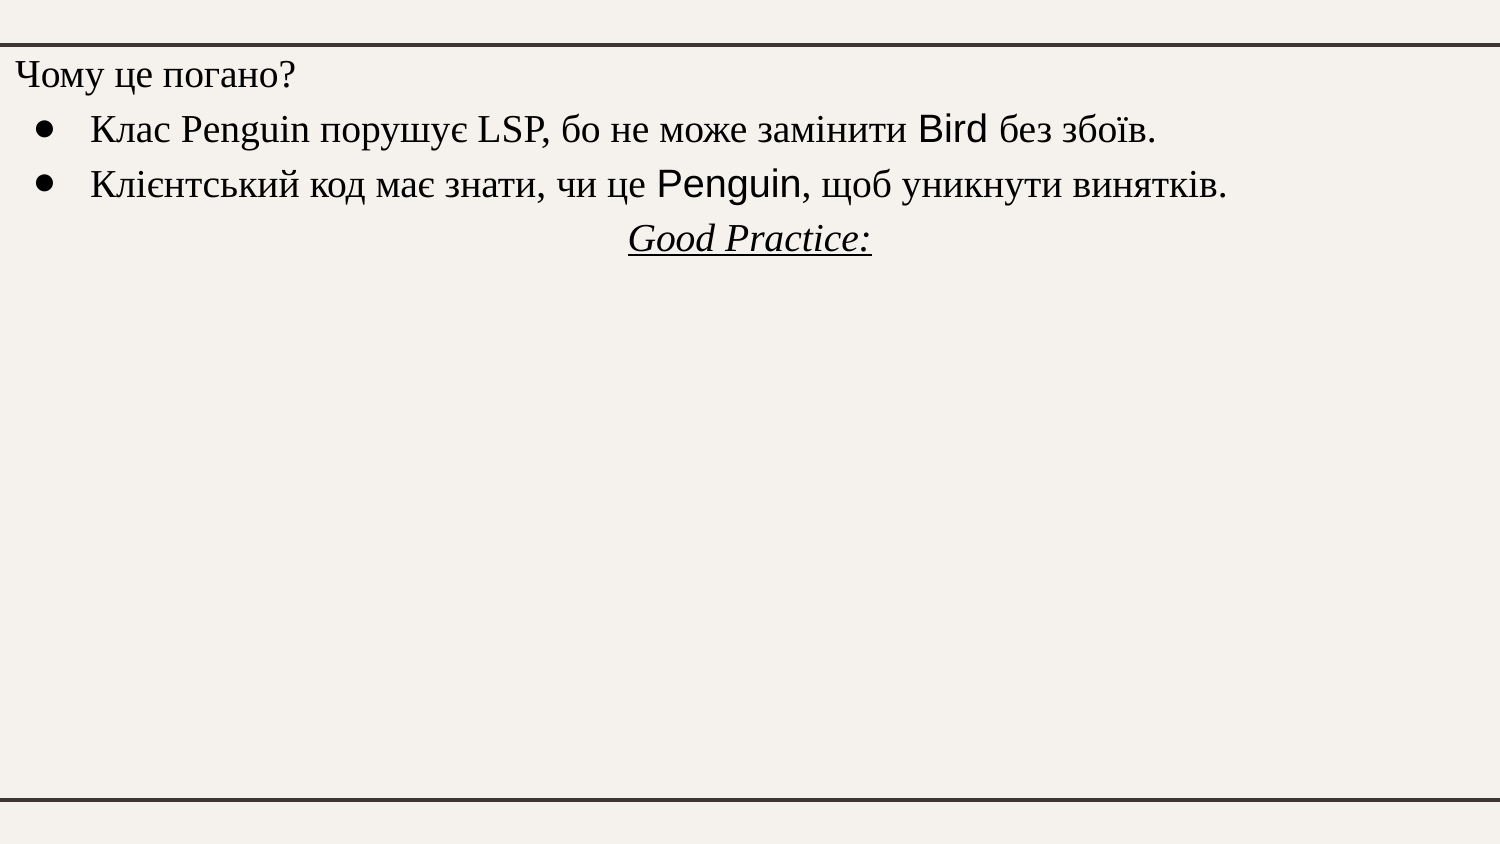

Чому це погано?
Клас Penguin порушує LSP, бо не може замінити Bird без збоїв.
Клієнтський код має знати, чи це Penguin, щоб уникнути винятків.
Good Practice: